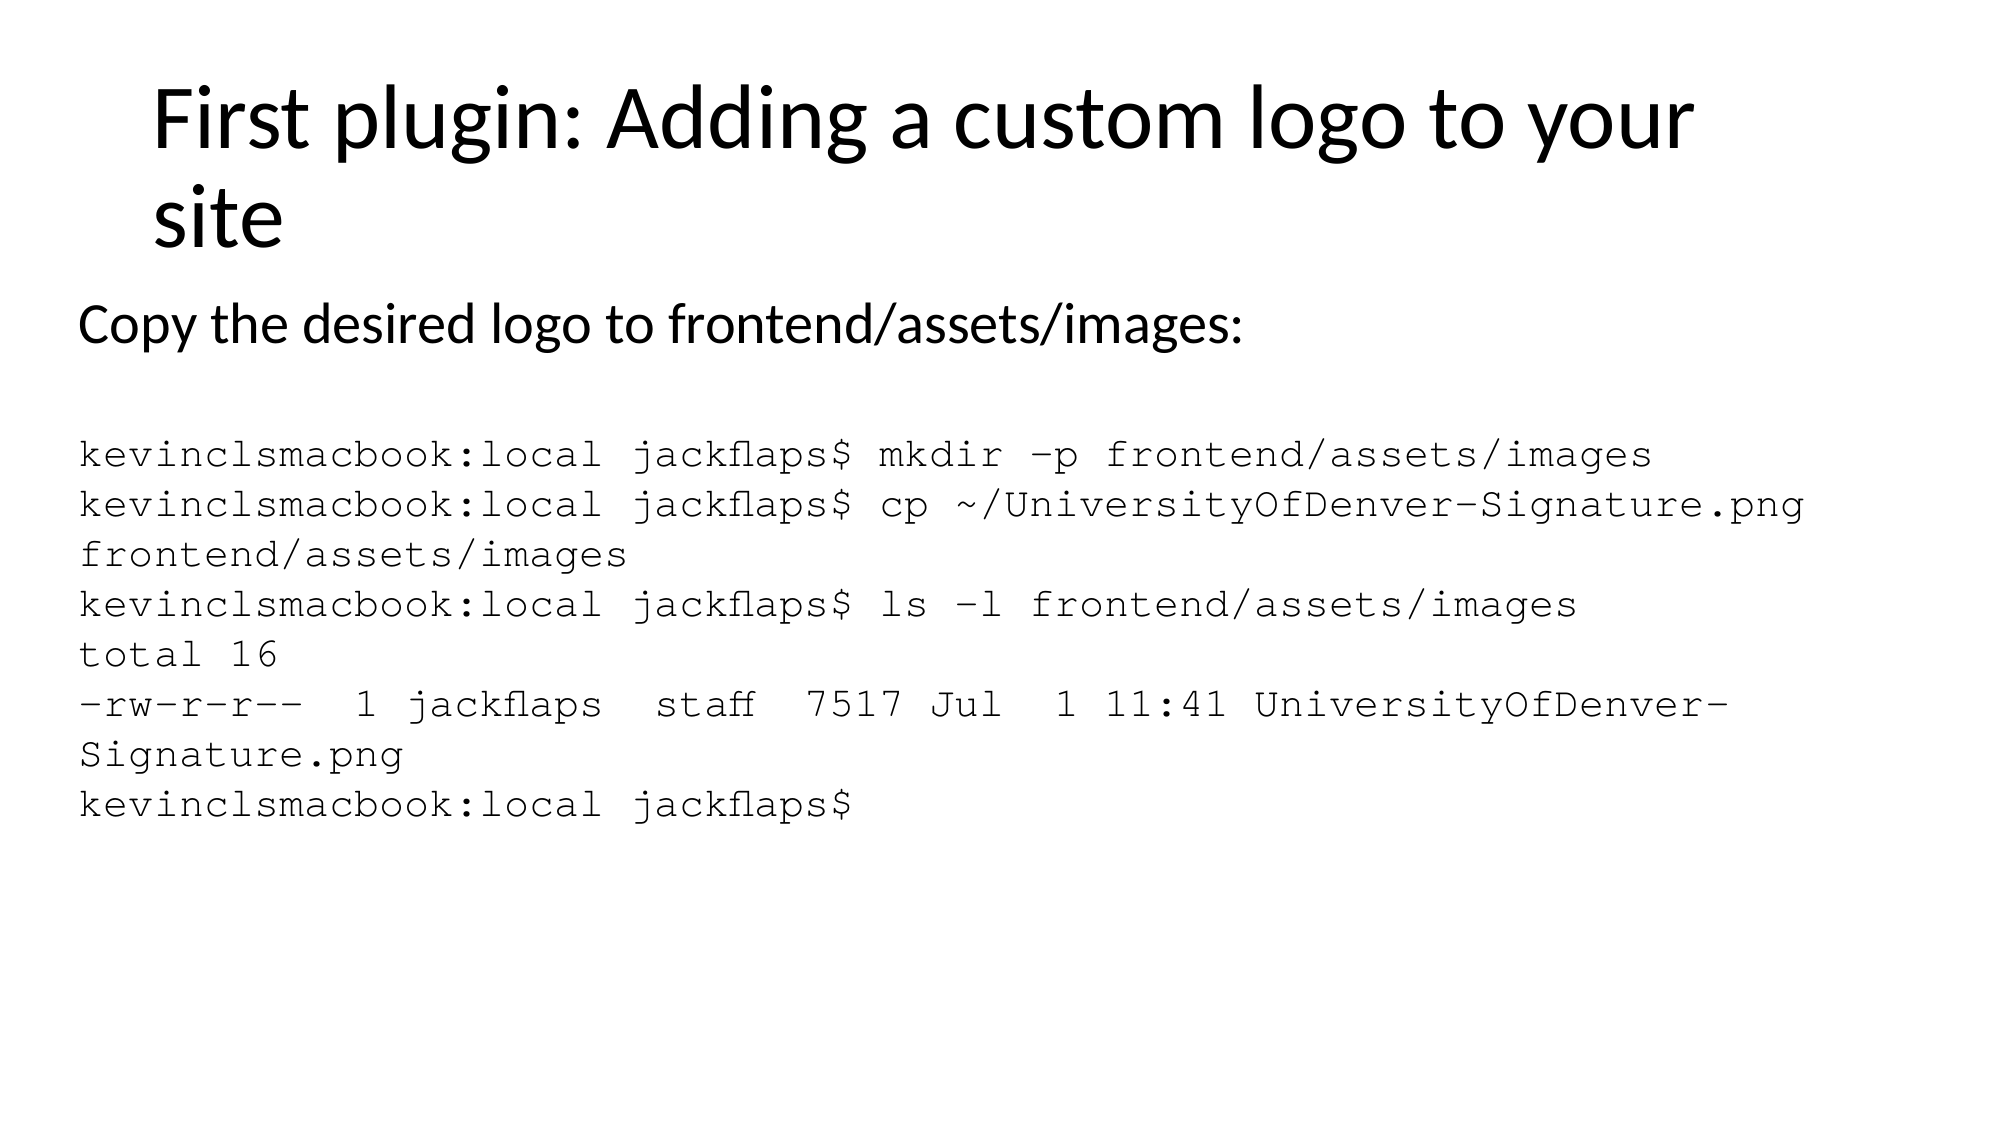

# First plugin: Adding a custom logo to your site
Copy the desired logo to frontend/assets/images:

kevinclsmacbook:local jackflaps$ mkdir –p frontend/assets/images
kevinclsmacbook:local jackflaps$ cp ~/UniversityOfDenver-Signature.png frontend/assets/images
kevinclsmacbook:local jackflaps$ ls –l frontend/assets/images
total 16
-rw-r—r--  1 jackflaps  staff  7517 Jul  1 11:41 UniversityOfDenver-Signature.png
kevinclsmacbook:local jackflaps$